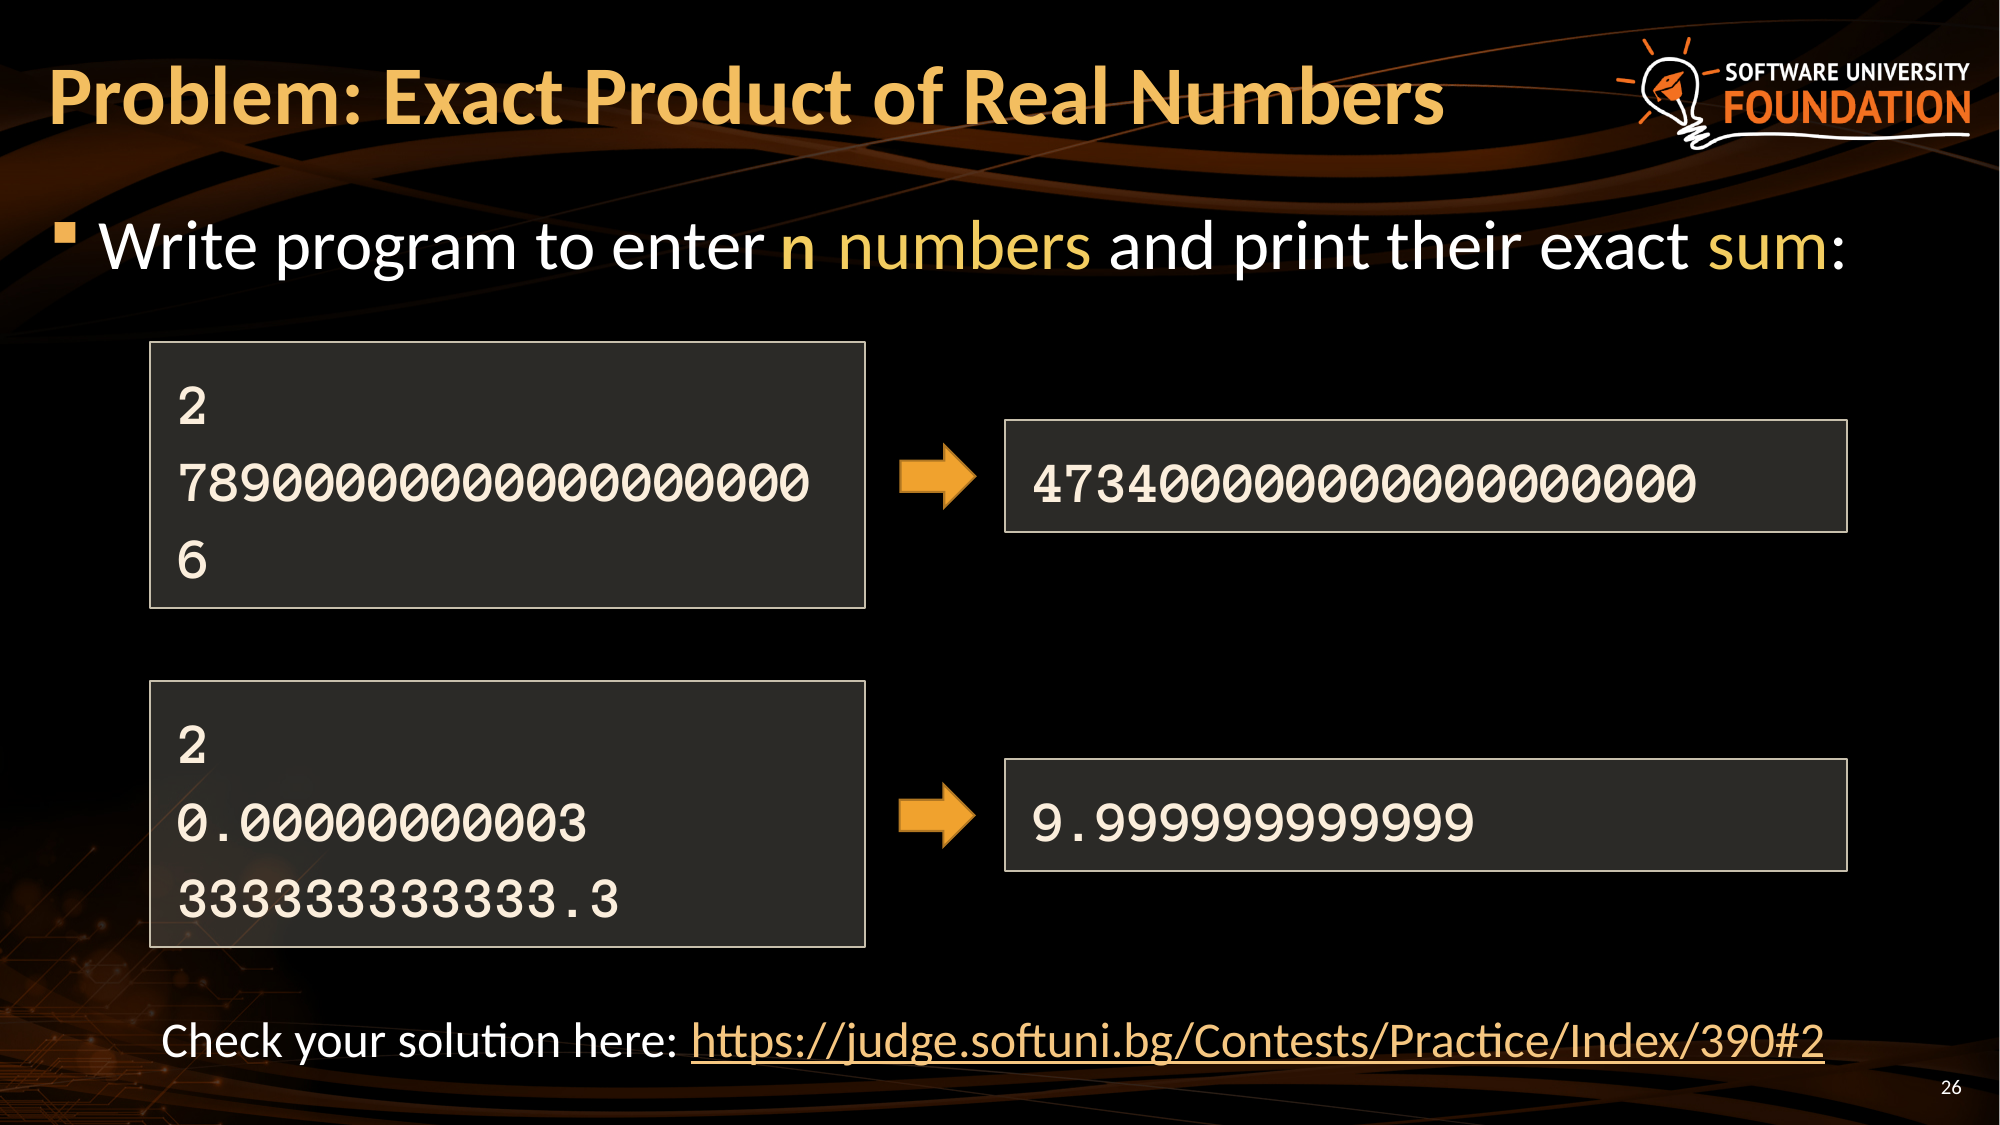

# Problem: Exact Product of Real Numbers
Write program to enter n numbers and print their exact sum:
2
78900000000000000000
6
473400000000000000000

2
0.00000000003
333333333333.3
9.999999999999

Check your solution here: https://judge.softuni.bg/Contests/Practice/Index/390#2
26